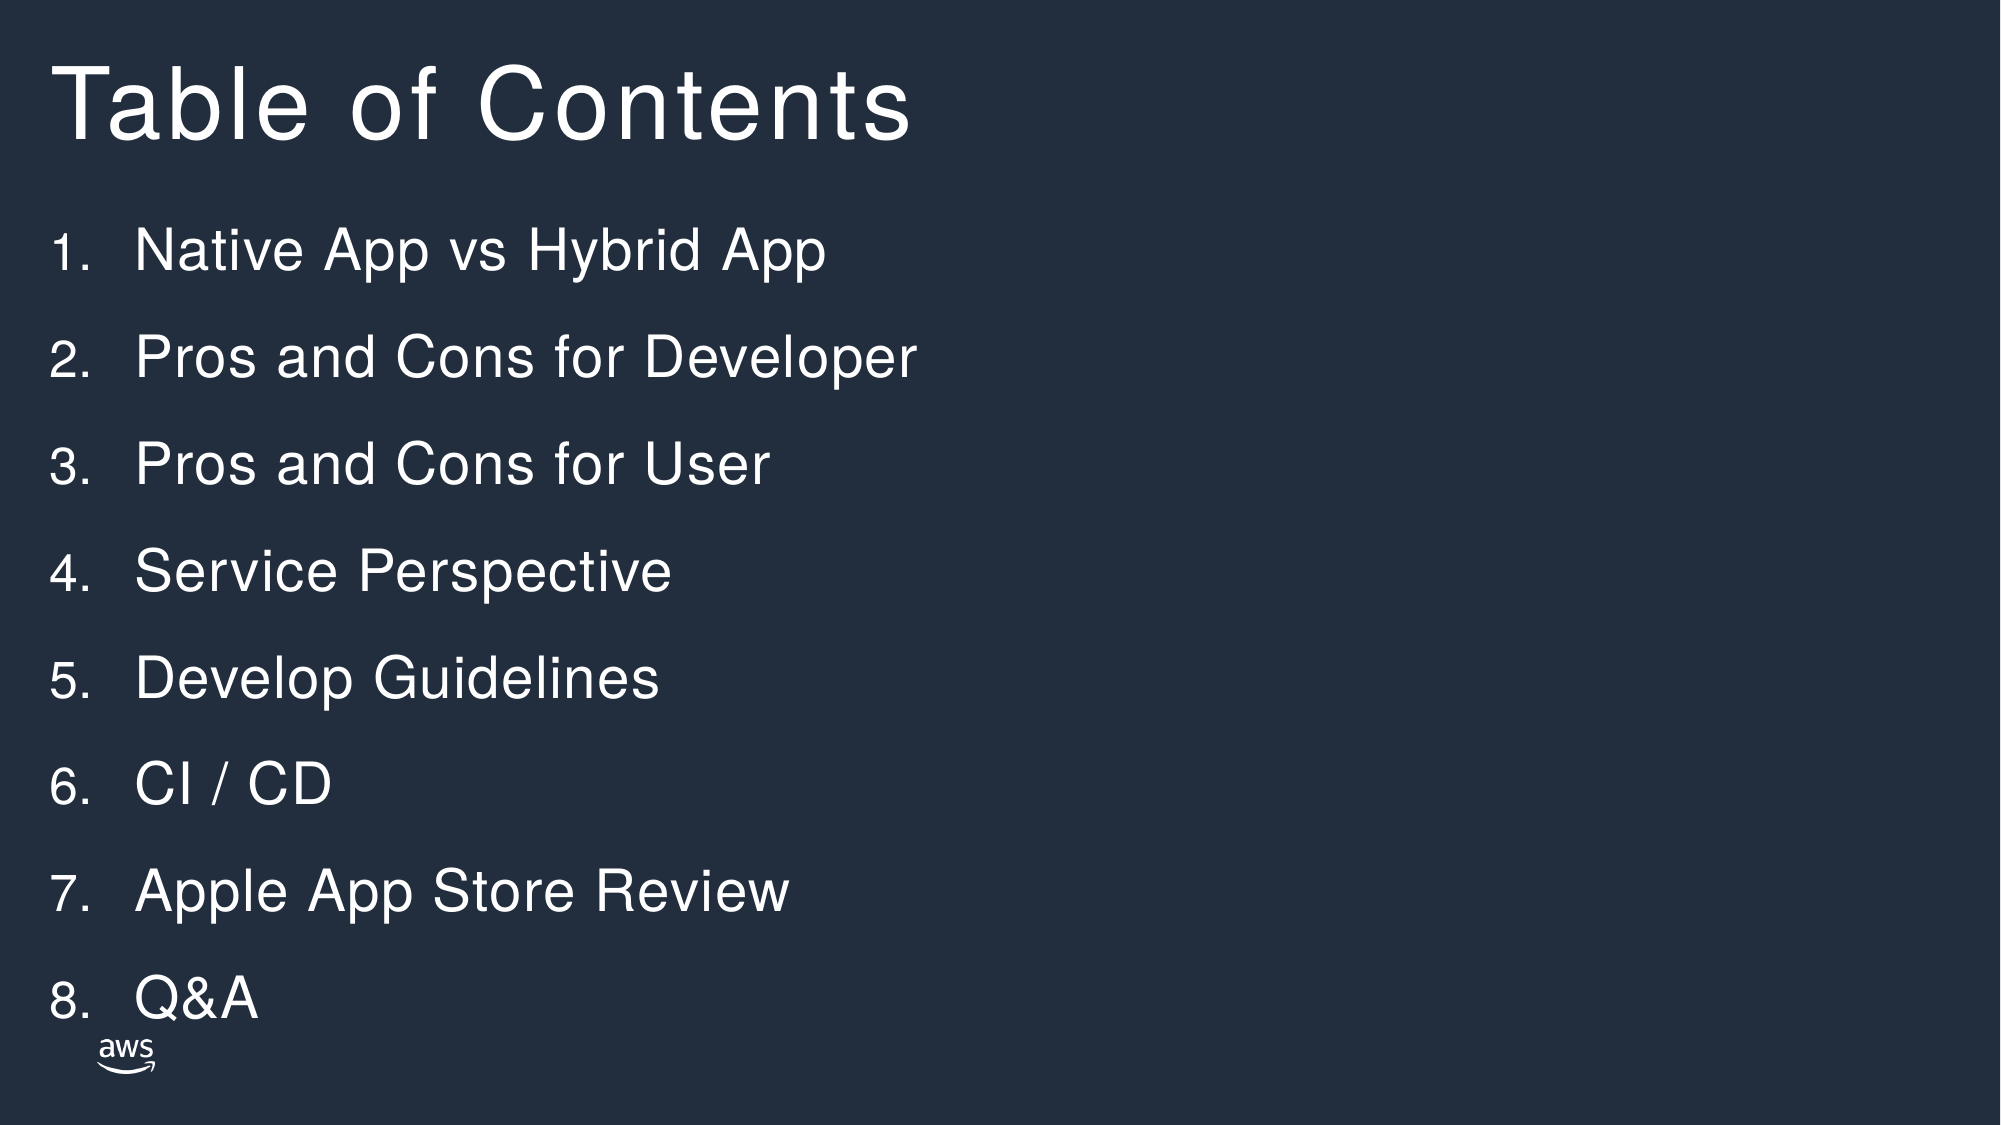

# Table of Contents
Native App vs Hybrid App
Pros and Cons for Developer
Pros and Cons for User
Service Perspective
Develop Guidelines
CI / CD
Apple App Store Review
Q&A